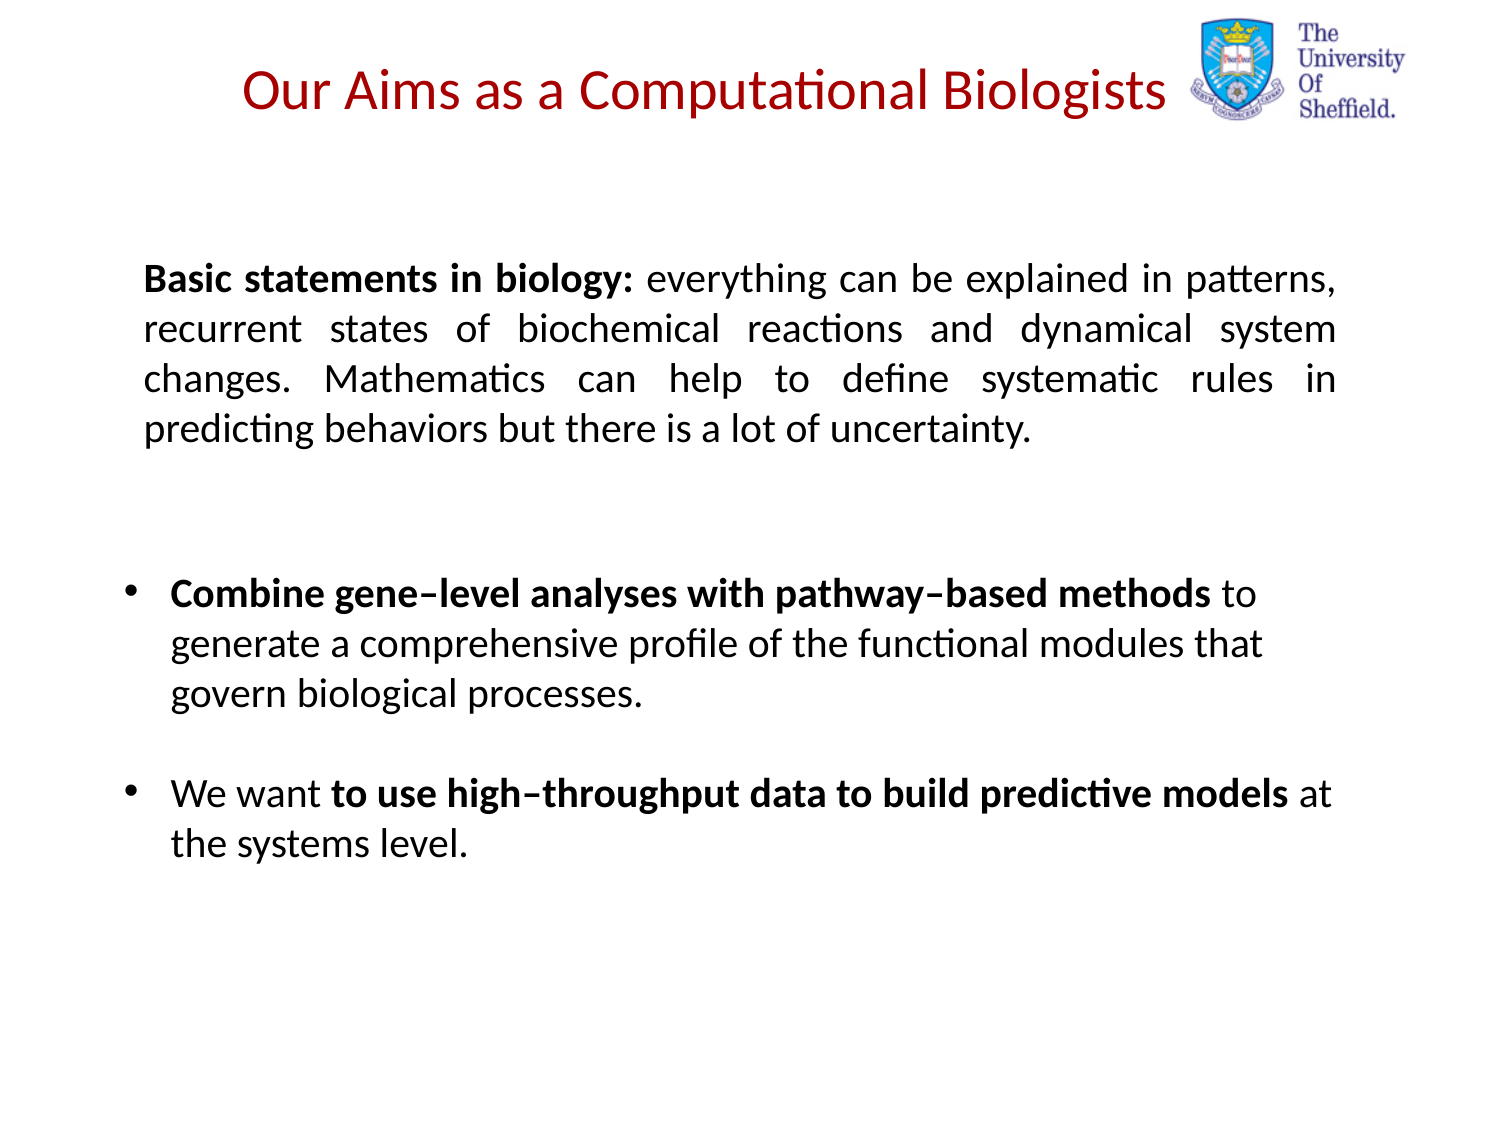

# Our Aims as a Computational Biologists
Basic statements in biology: everything can be explained in patterns, recurrent states of biochemical reactions and dynamical system changes. Mathematics can help to define systematic rules in predicting behaviors but there is a lot of uncertainty.

Combine gene–level analyses with pathway–based methods to generate a comprehensive profile of the functional modules that govern biological processes.

We want to use high–throughput data to build predictive models at the systems level.